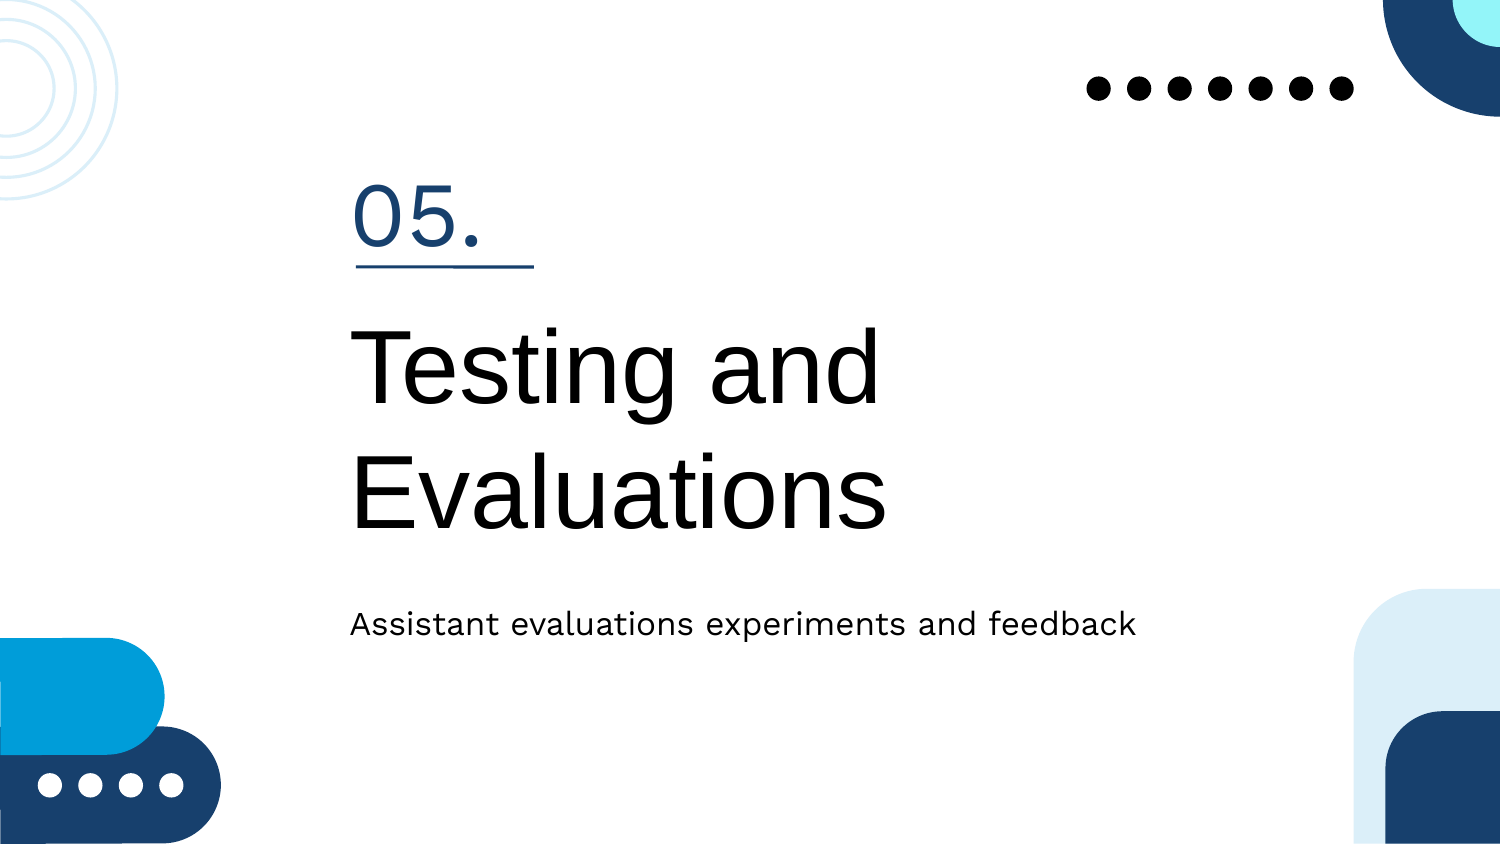

05.

Testing and Evaluations
Assistant evaluations experiments and feedback